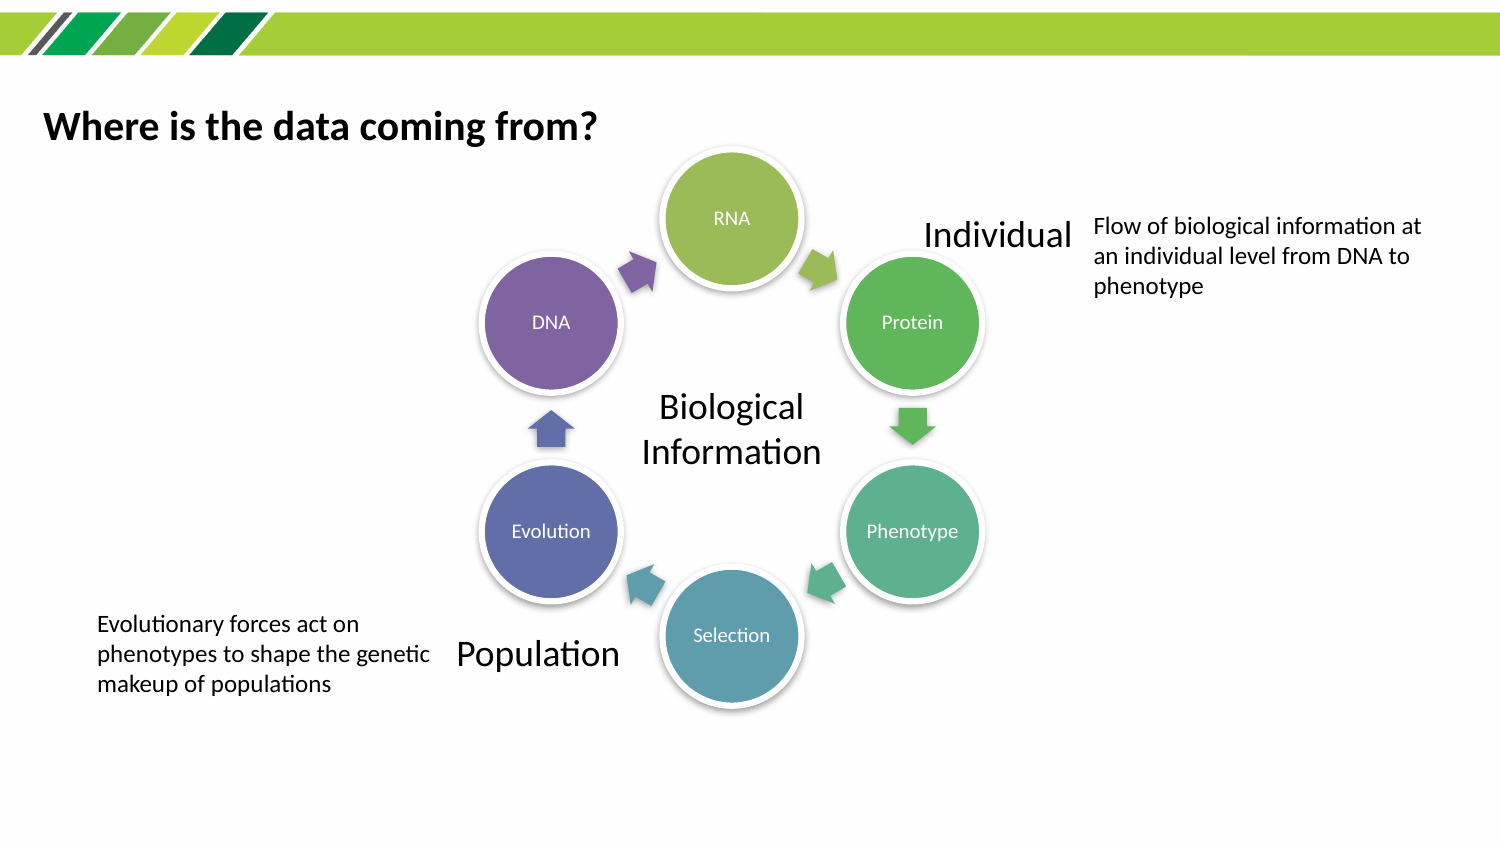

Where is the data coming from?

RNA

Protein

Phenotype

Selection

Evolution

DNA

Individual
Flow of biological information at an individual level from DNA to phenotype
Biological Information
Evolutionary forces act on phenotypes to shape the genetic makeup of populations
Population